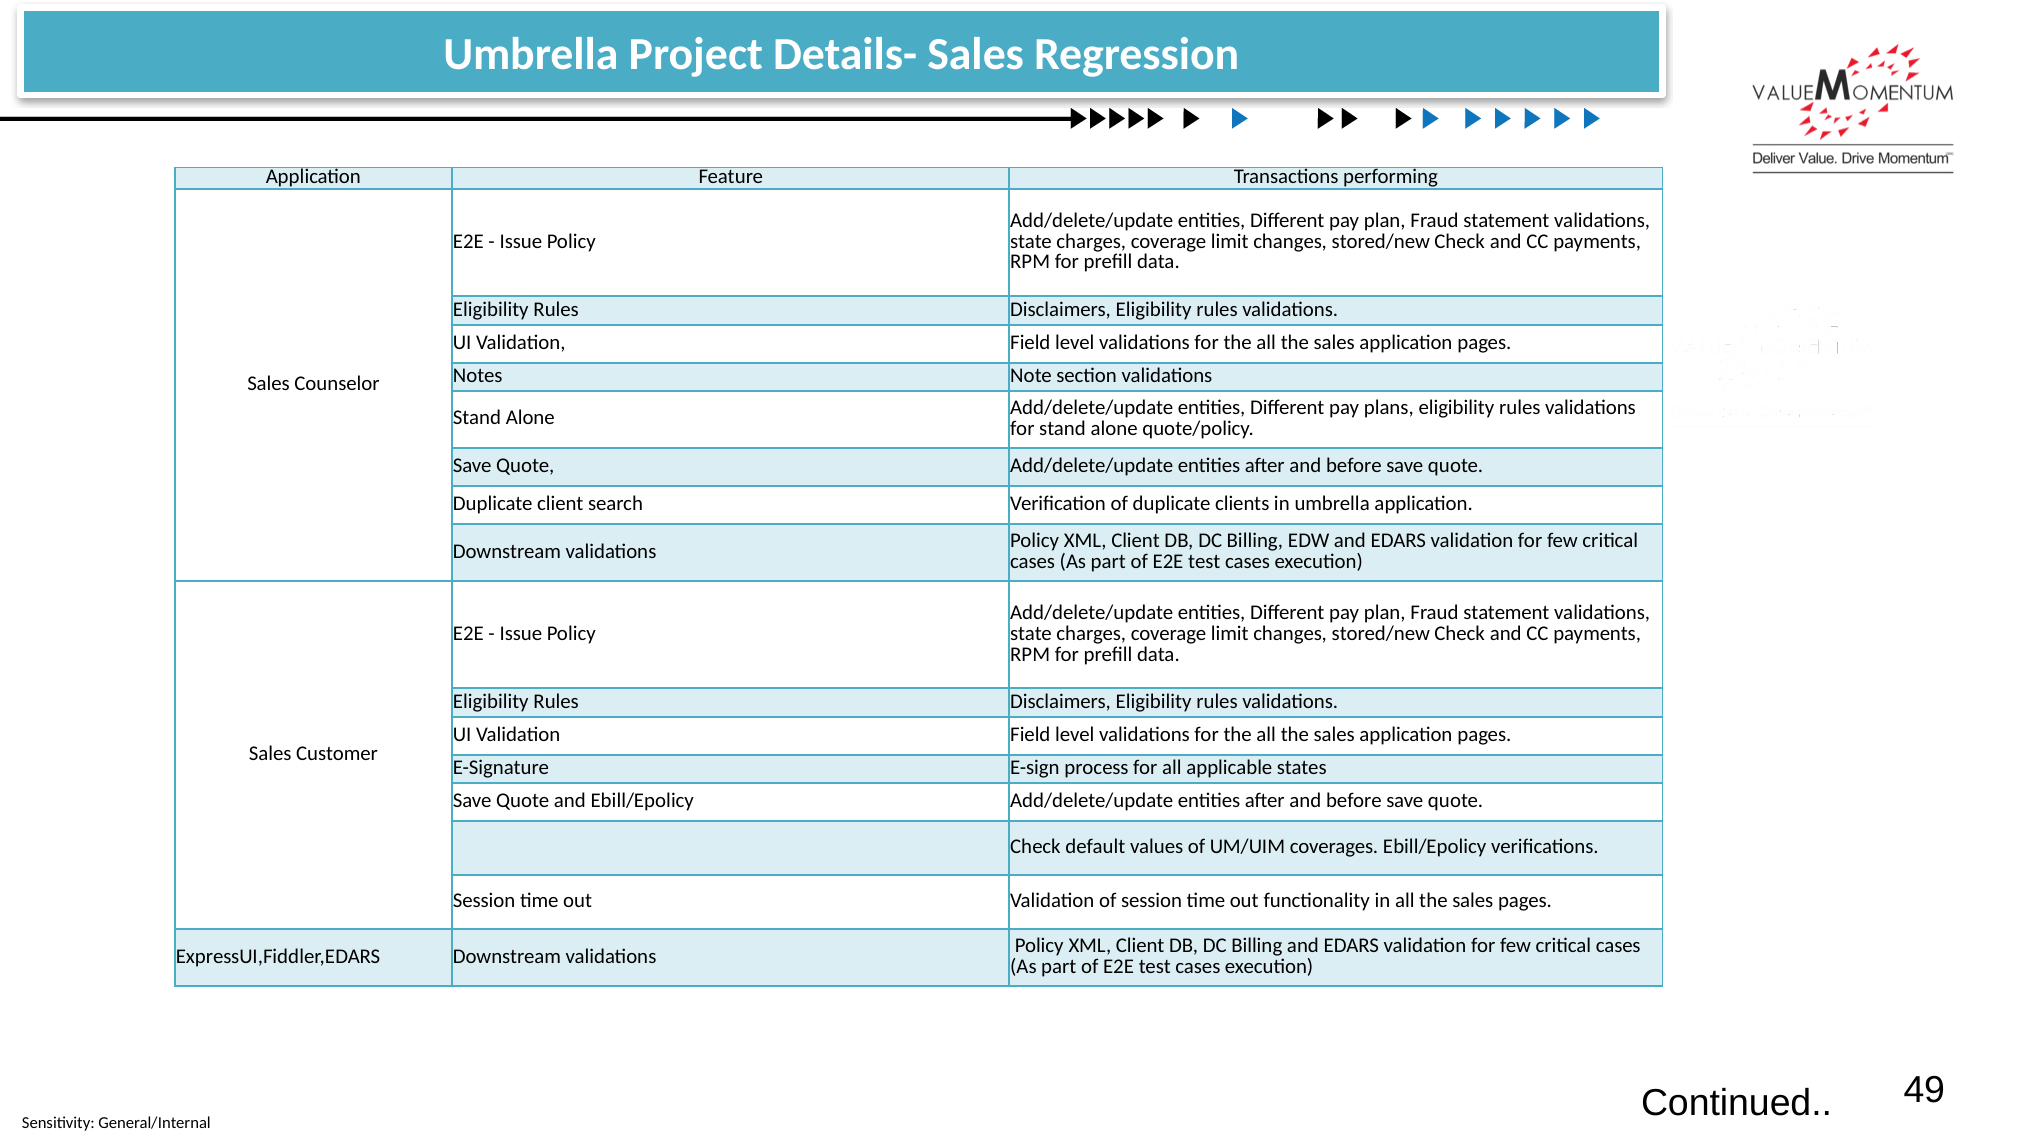

Umbrella Project Details- Sales Regression
| Application | Feature | Transactions performing |
| --- | --- | --- |
| Sales Counselor | E2E - Issue Policy | Add/delete/update entities, Different pay plan, Fraud statement validations, state charges, coverage limit changes, stored/new Check and CC payments, RPM for prefill data. |
|  | Eligibility Rules | Disclaimers, Eligibility rules validations. |
|  | UI Validation, | Field level validations for the all the sales application pages. |
|  | Notes | Note section validations |
|  | Stand Alone | Add/delete/update entities, Different pay plans, eligibility rules validations for stand alone quote/policy. |
|  | Save Quote, | Add/delete/update entities after and before save quote. |
|  | Duplicate client search | Verification of duplicate clients in umbrella application. |
|  | Downstream validations | Policy XML, Client DB, DC Billing, EDW and EDARS validation for few critical cases (As part of E2E test cases execution) |
| Sales Customer | E2E - Issue Policy | Add/delete/update entities, Different pay plan, Fraud statement validations, state charges, coverage limit changes, stored/new Check and CC payments, RPM for prefill data. |
|  | Eligibility Rules | Disclaimers, Eligibility rules validations. |
|  | UI Validation | Field level validations for the all the sales application pages. |
|  | E-Signature | E-sign process for all applicable states |
|  | Save Quote and Ebill/Epolicy | Add/delete/update entities after and before save quote. |
|  |  | Check default values of UM/UIM coverages. Ebill/Epolicy verifications. |
|  | Session time out | Validation of session time out functionality in all the sales pages. |
| ExpressUI,Fiddler,EDARS | Downstream validations | Policy XML, Client DB, DC Billing and EDARS validation for few critical cases (As part of E2E test cases execution) |
Continued..